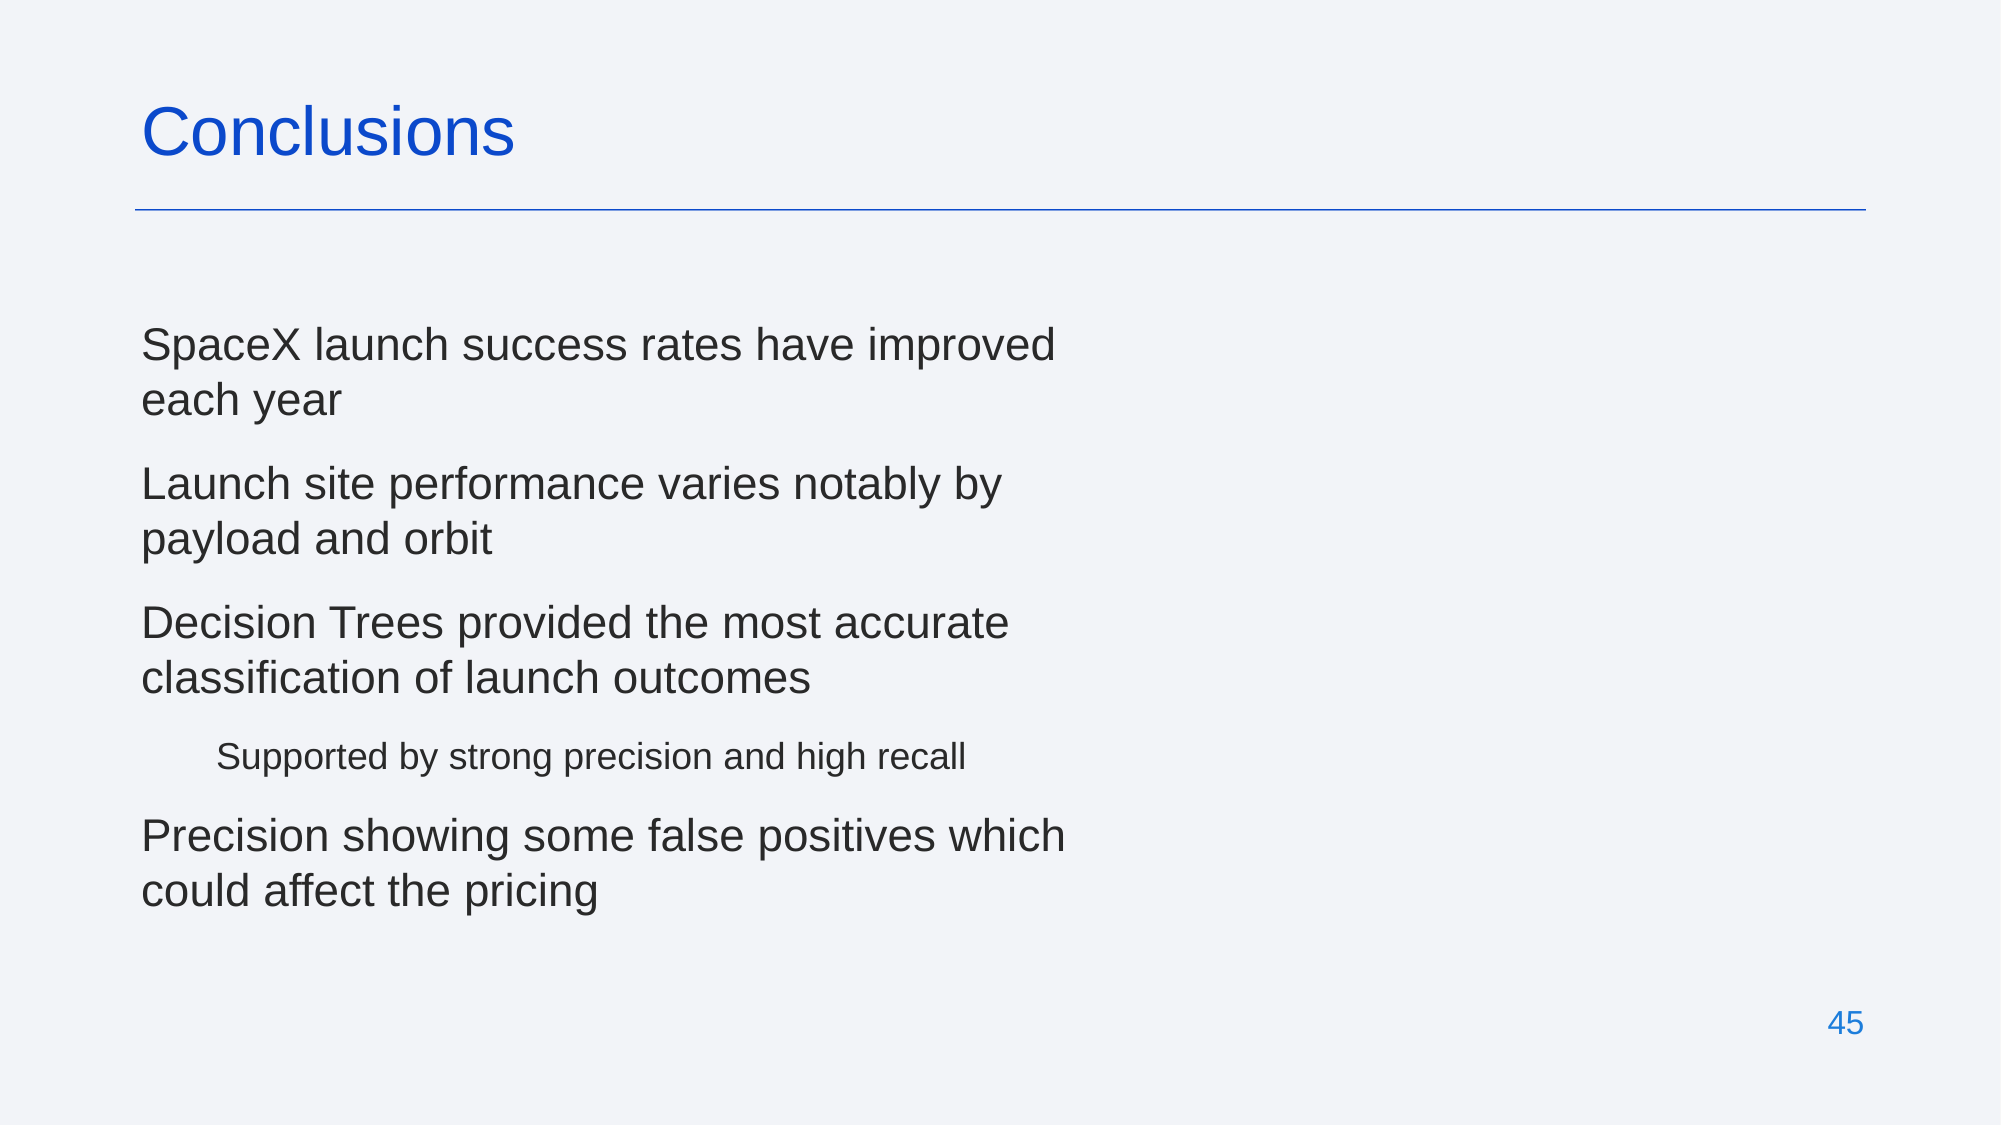

Conclusions
SpaceX launch success rates have improved each year
Launch site performance varies notably by payload and orbit
Decision Trees provided the most accurate classification of launch outcomes
Supported by strong precision and high recall
Precision showing some false positives which could affect the pricing
45